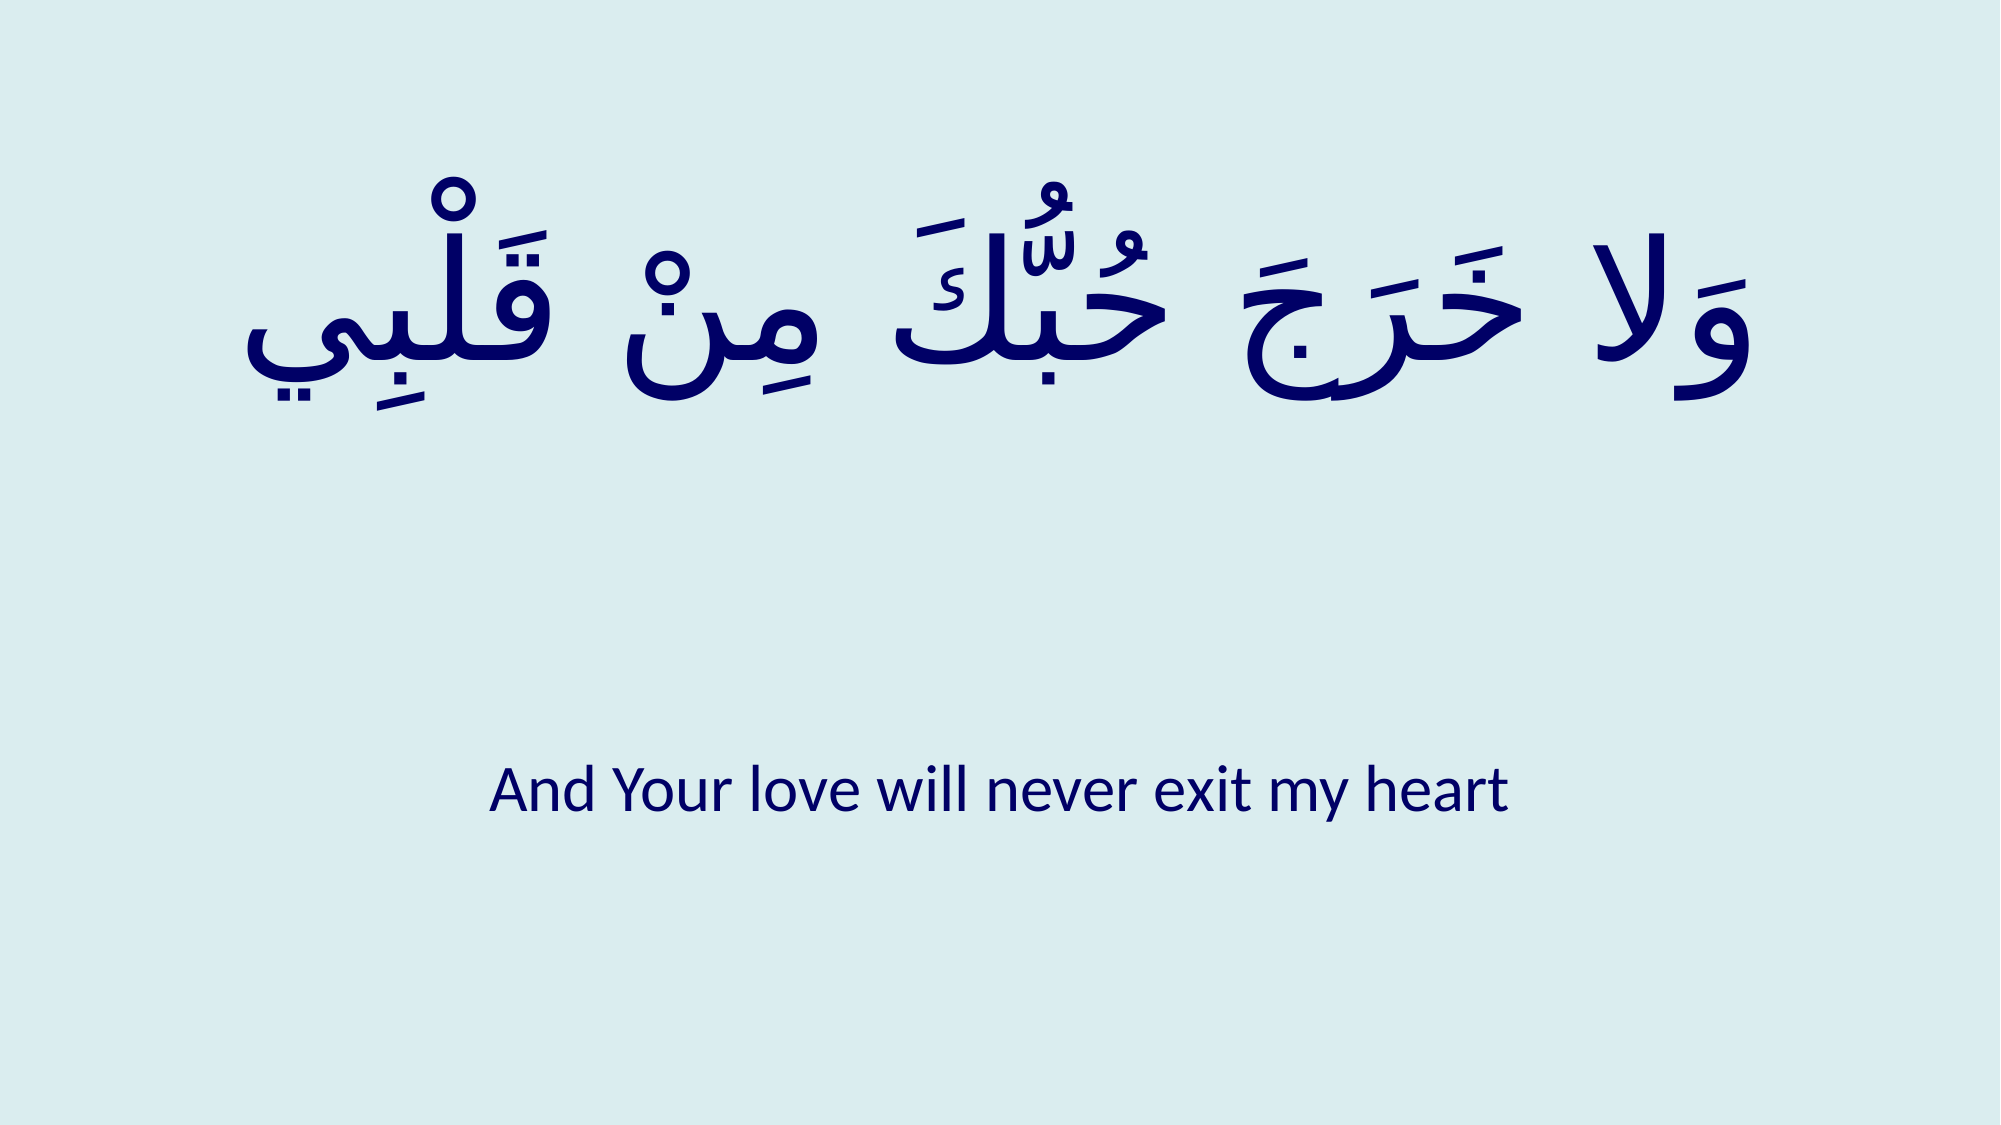

# وَلا خَرَجَ حُبُّكَ مِنْ قَلْبِي
And Your love will never exit my heart